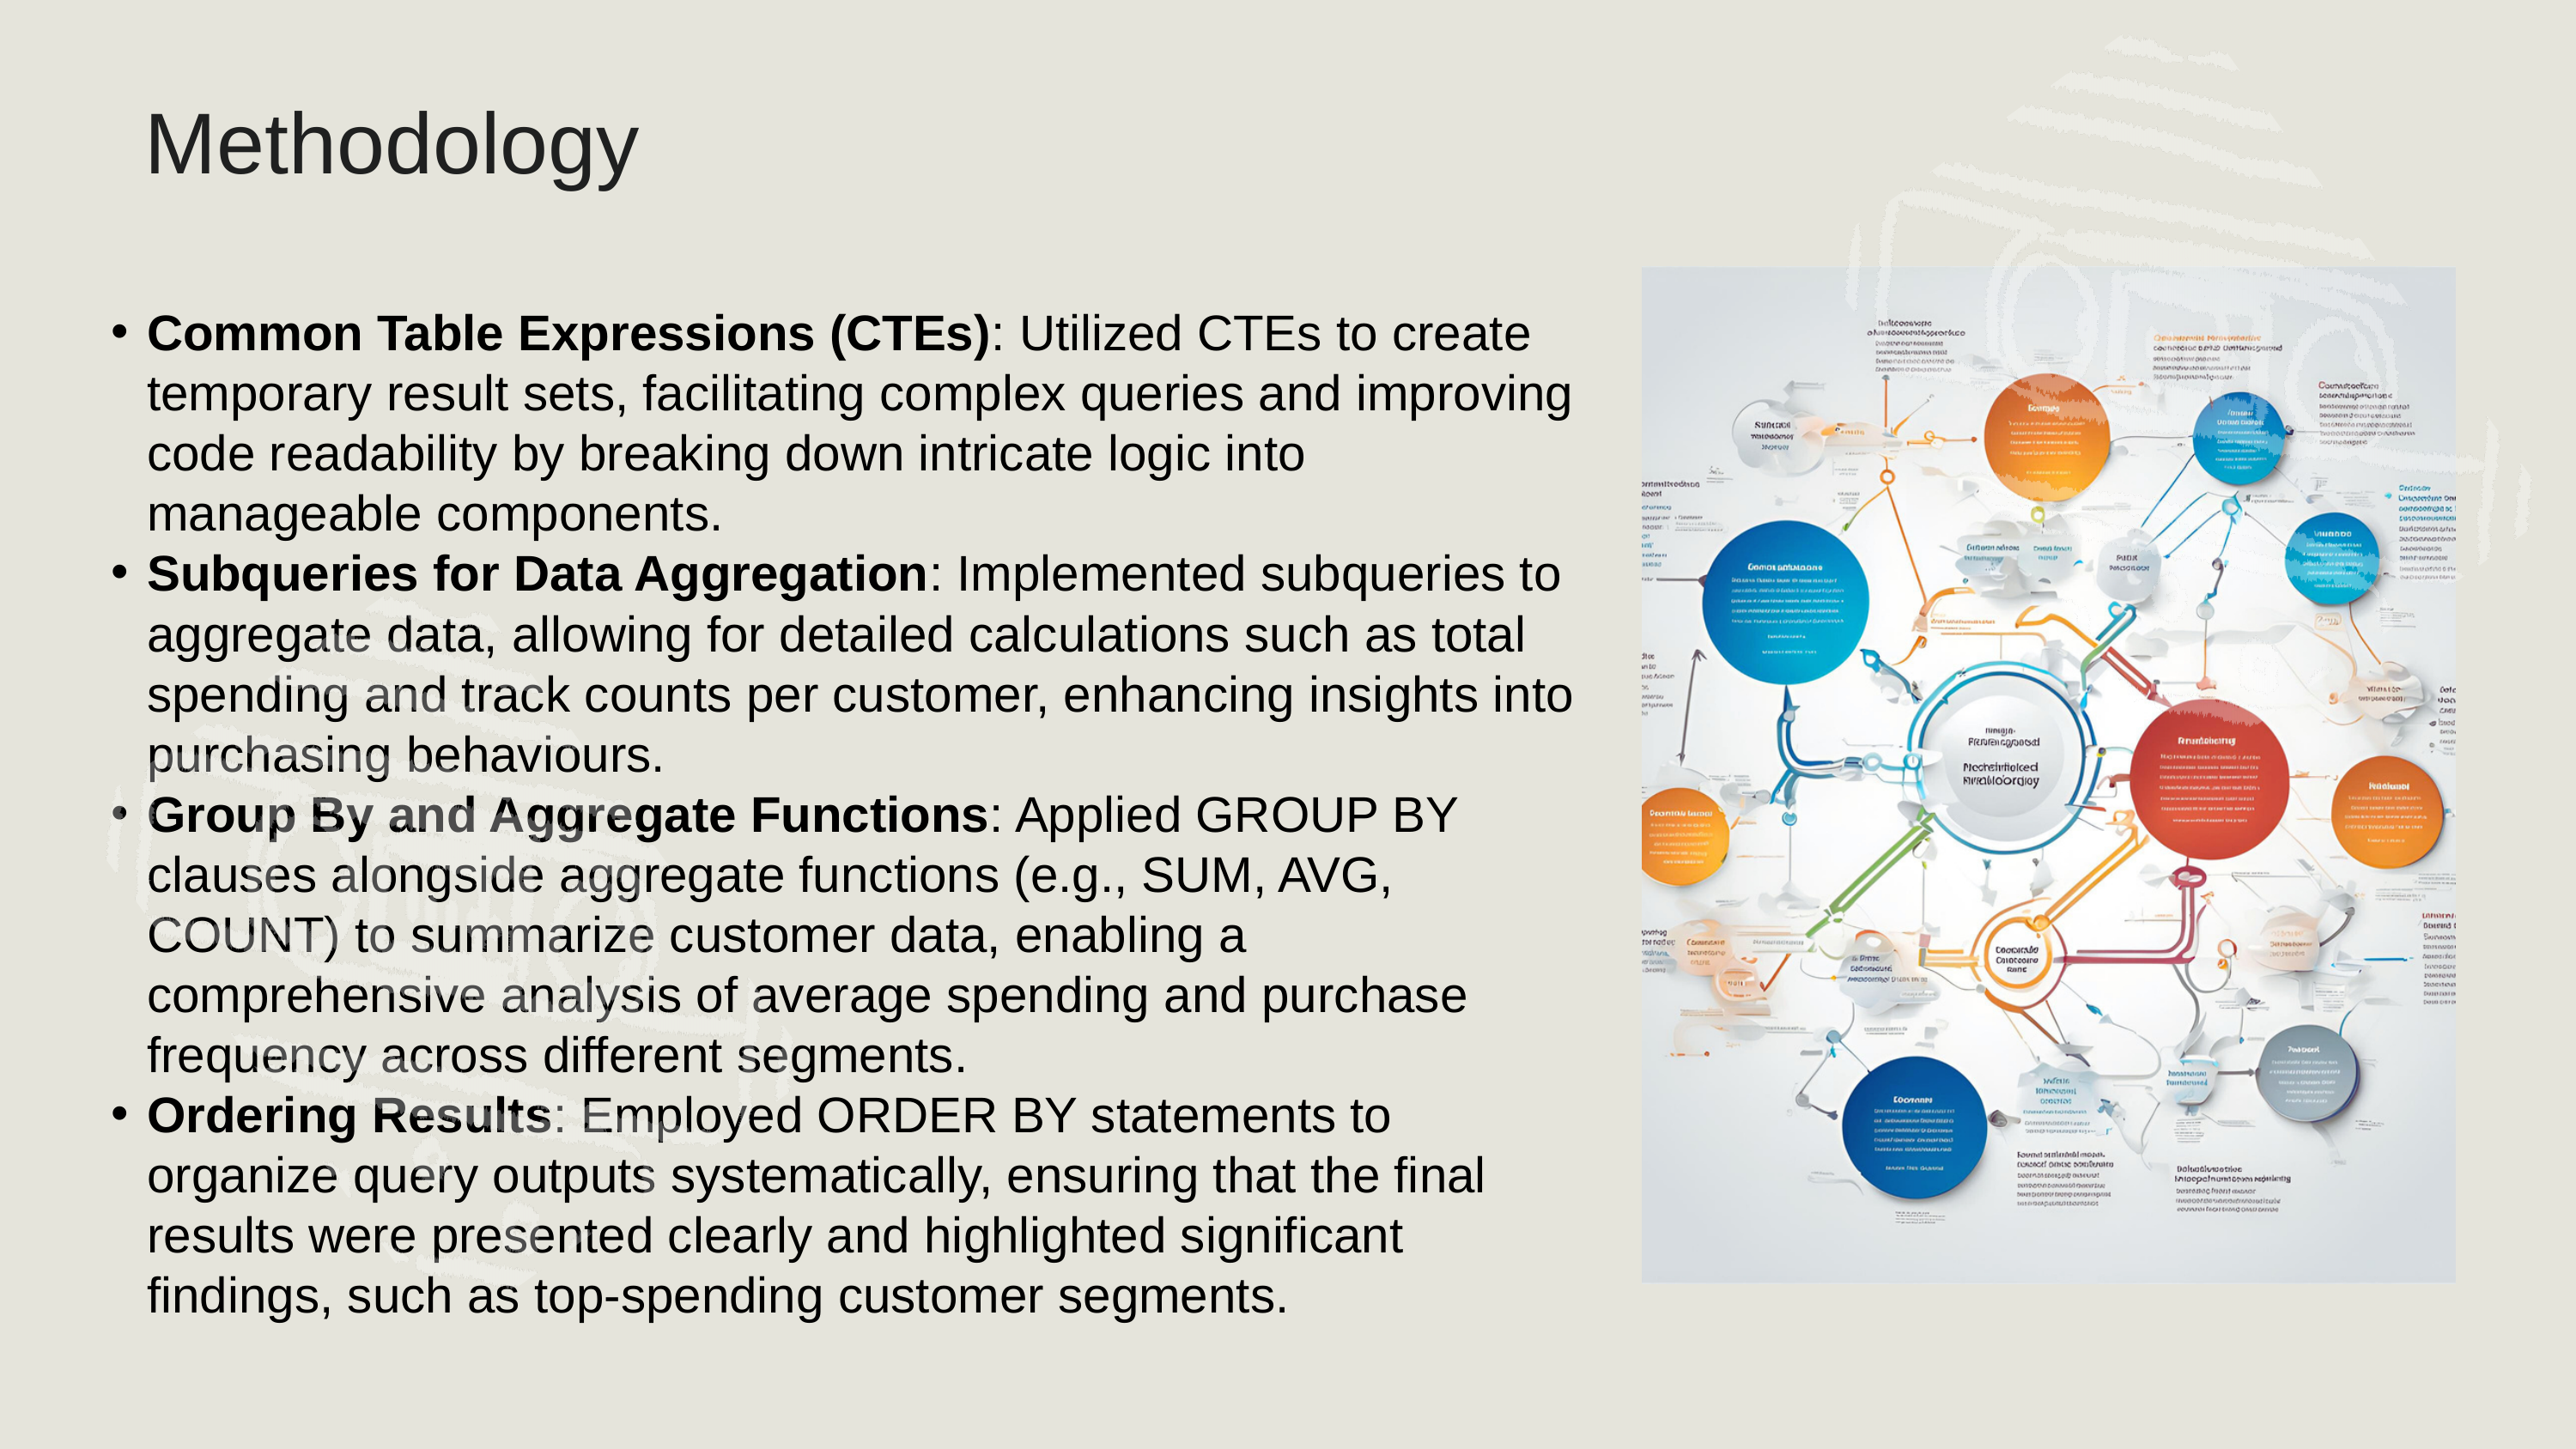

Methodology

Common Table Expressions (CTEs): Utilized CTEs to create temporary result sets, facilitating complex queries and improving code readability by breaking down intricate logic into manageable components.
Subqueries for Data Aggregation: Implemented subqueries to aggregate data, allowing for detailed calculations such as total spending and track counts per customer, enhancing insights into purchasing behaviours.
Group By and Aggregate Functions: Applied GROUP BY clauses alongside aggregate functions (e.g., SUM, AVG, COUNT) to summarize customer data, enabling a comprehensive analysis of average spending and purchase frequency across different segments.
Ordering Results: Employed ORDER BY statements to organize query outputs systematically, ensuring that the final results were presented clearly and highlighted significant findings, such as top-spending customer segments.